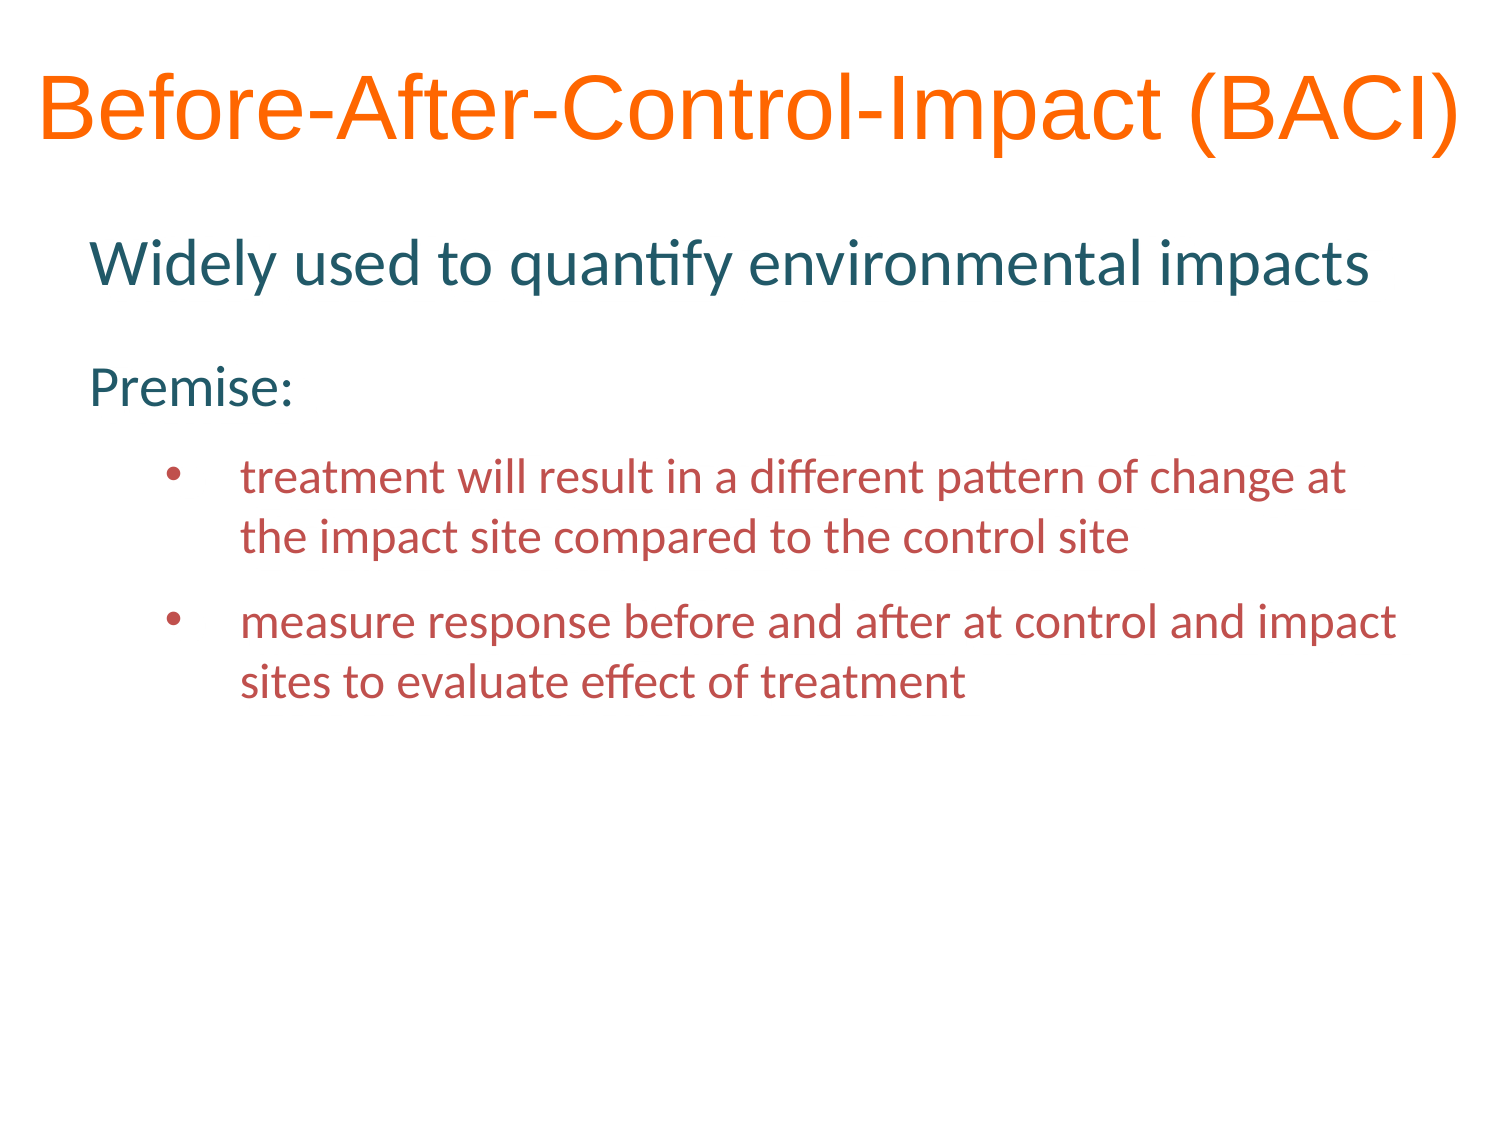

Before-After-Control-Impact (BACI)
Widely used to quantify environmental impacts
Premise:
treatment will result in a different pattern of change at the impact site compared to the control site
measure response before and after at control and impact sites to evaluate effect of treatment